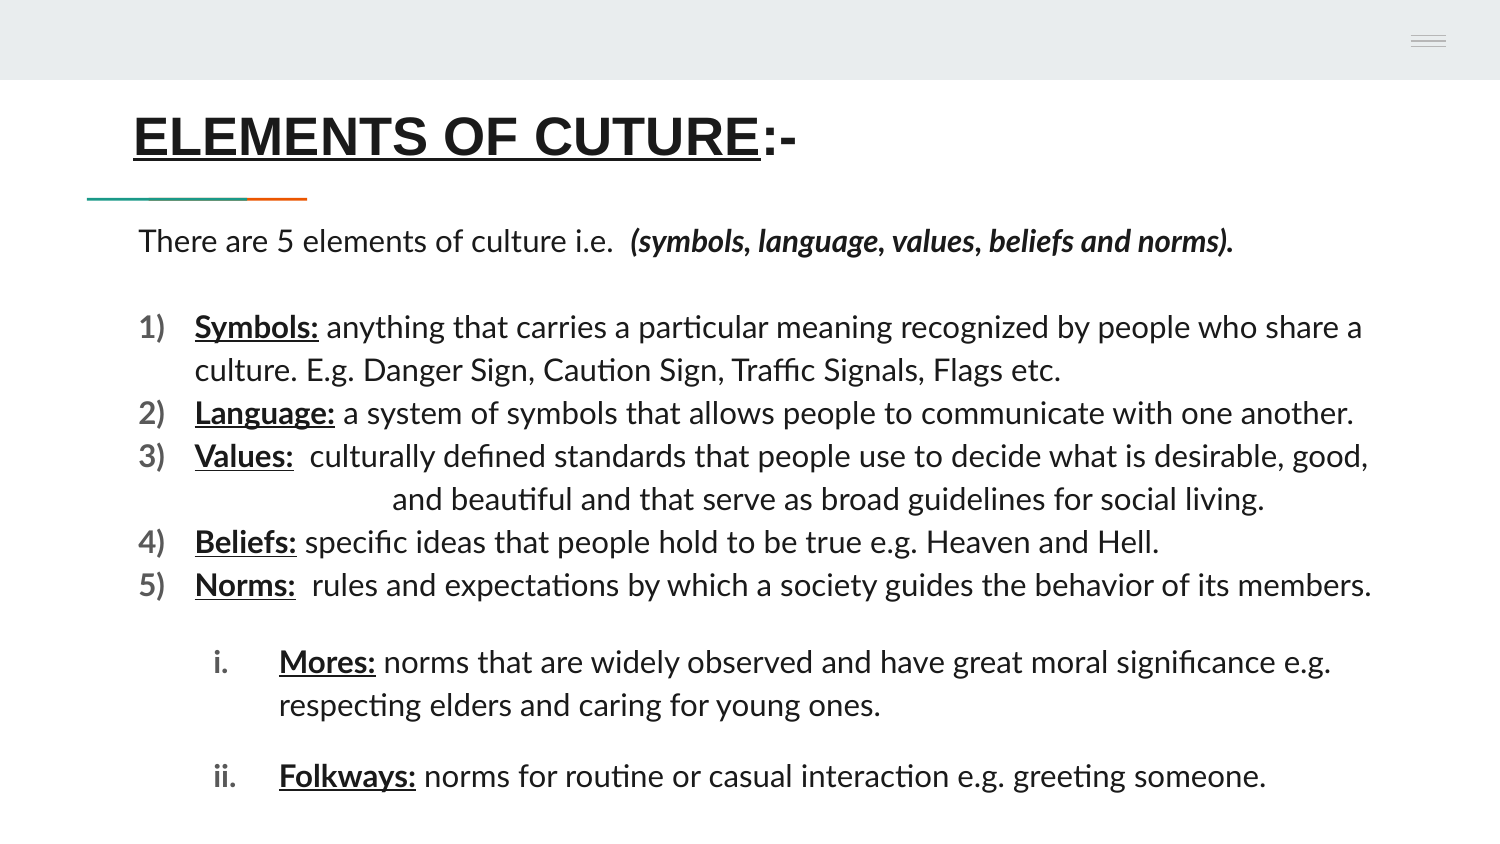

# ELEMENTS OF CUTURE:-
There are 5 elements of culture i.e.  (symbols, language, values, beliefs and norms).

Symbols: anything that carries a particular meaning recognized by people who share a culture. E.g. Danger Sign, Caution Sign, Traffic Signals, Flags etc.
Language: a system of symbols that allows people to communicate with one another.
Values:  culturally defined standards that people use to decide what is desirable, good, 	      and beautiful and that serve as broad guidelines for social living.
Beliefs: specific ideas that people hold to be true e.g. Heaven and Hell.
Norms:  rules and expectations by which a society guides the behavior of its members.
Mores: norms that are widely observed and have great moral significance e.g. respecting elders and caring for young ones.
Folkways: norms for routine or casual interaction e.g. greeting someone.